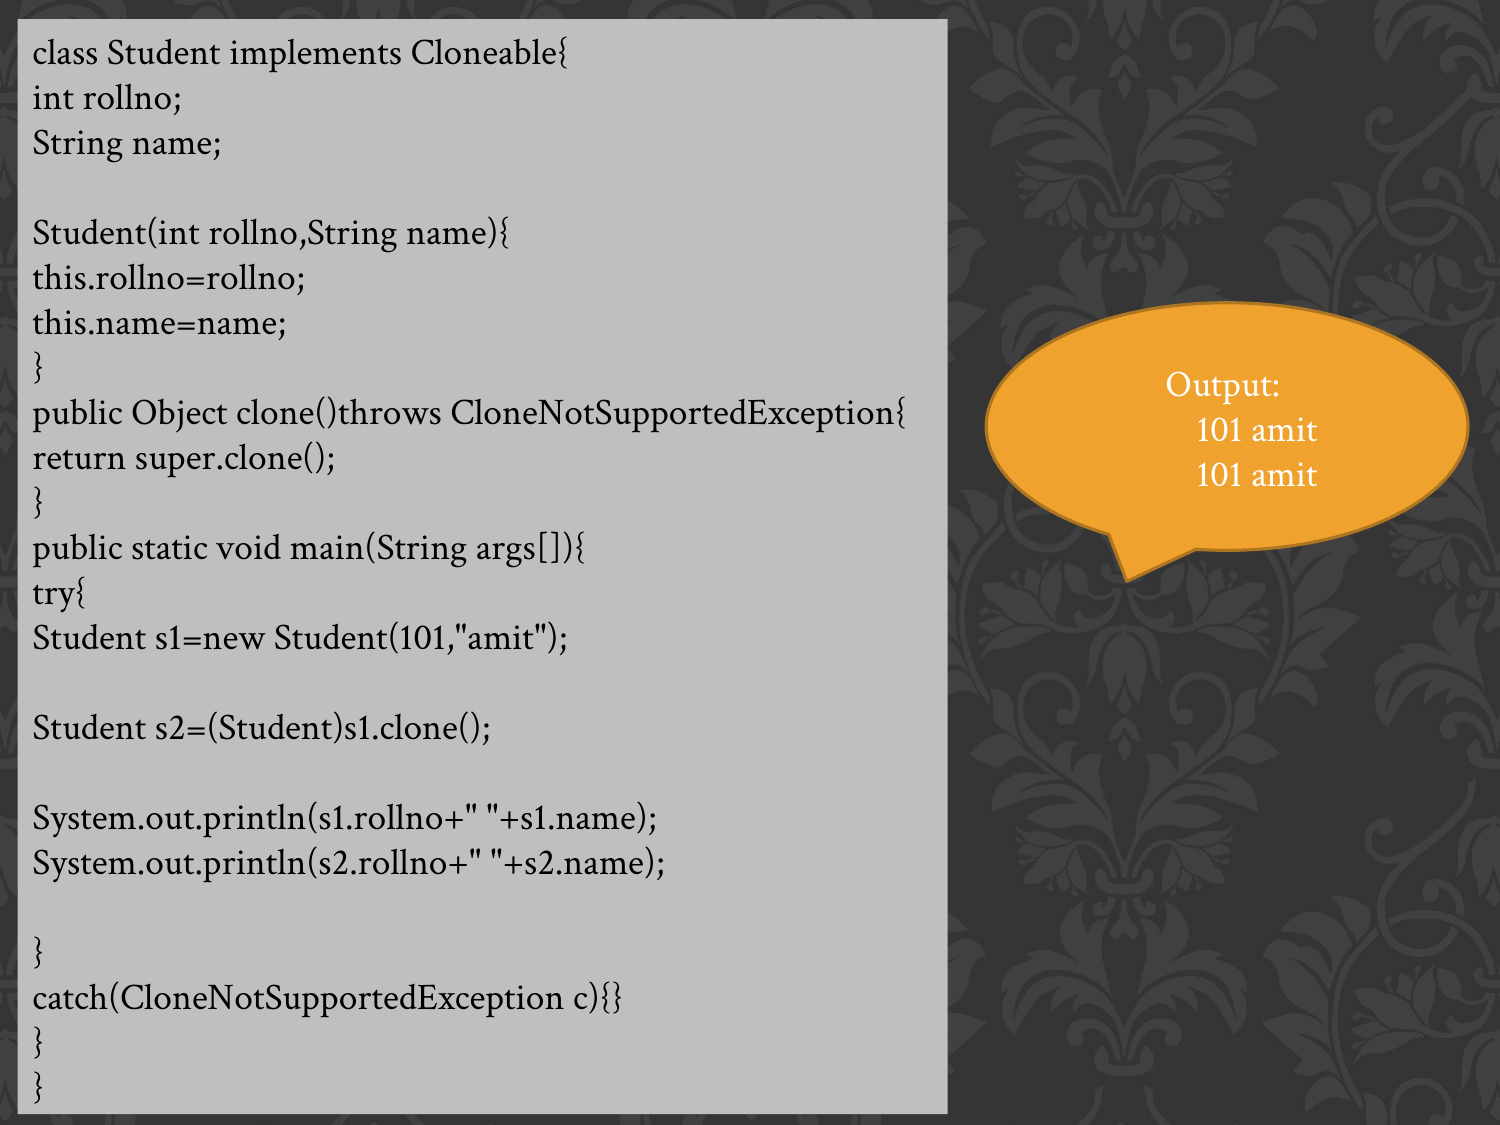

class Student implements Cloneable{
int rollno;
String name;

Student(int rollno,String name){
this.rollno=rollno;
this.name=name;
}
public Object clone()throws CloneNotSupportedException{
return super.clone();
}
public static void main(String args[]){
try{
Student s1=new Student(101,"amit");

Student s2=(Student)s1.clone();

System.out.println(s1.rollno+" "+s1.name);
System.out.println(s2.rollno+" "+s2.name);

}
catch(CloneNotSupportedException c){}
}
}
Output:
       101 amit
       101 amit